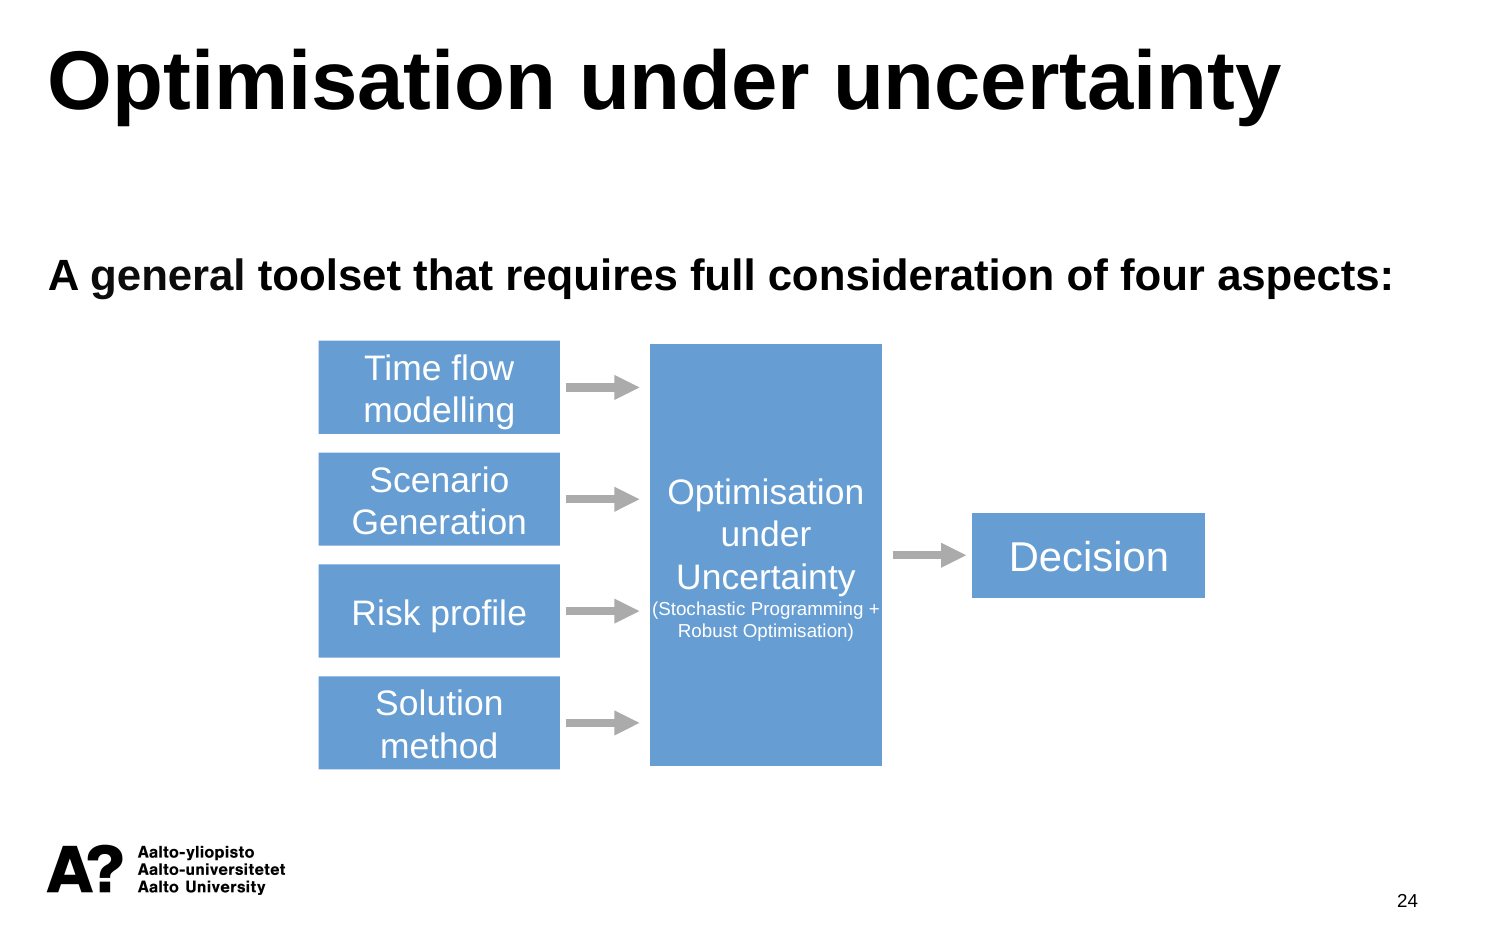

Optimisation under uncertainty
A general toolset that requires full consideration of four aspects:

Optimisation under Uncertainty
(Stochastic Programming + Robust Optimisation)
Time flow modelling

Scenario
Generation

Decision

Risk profile

Solution method

24